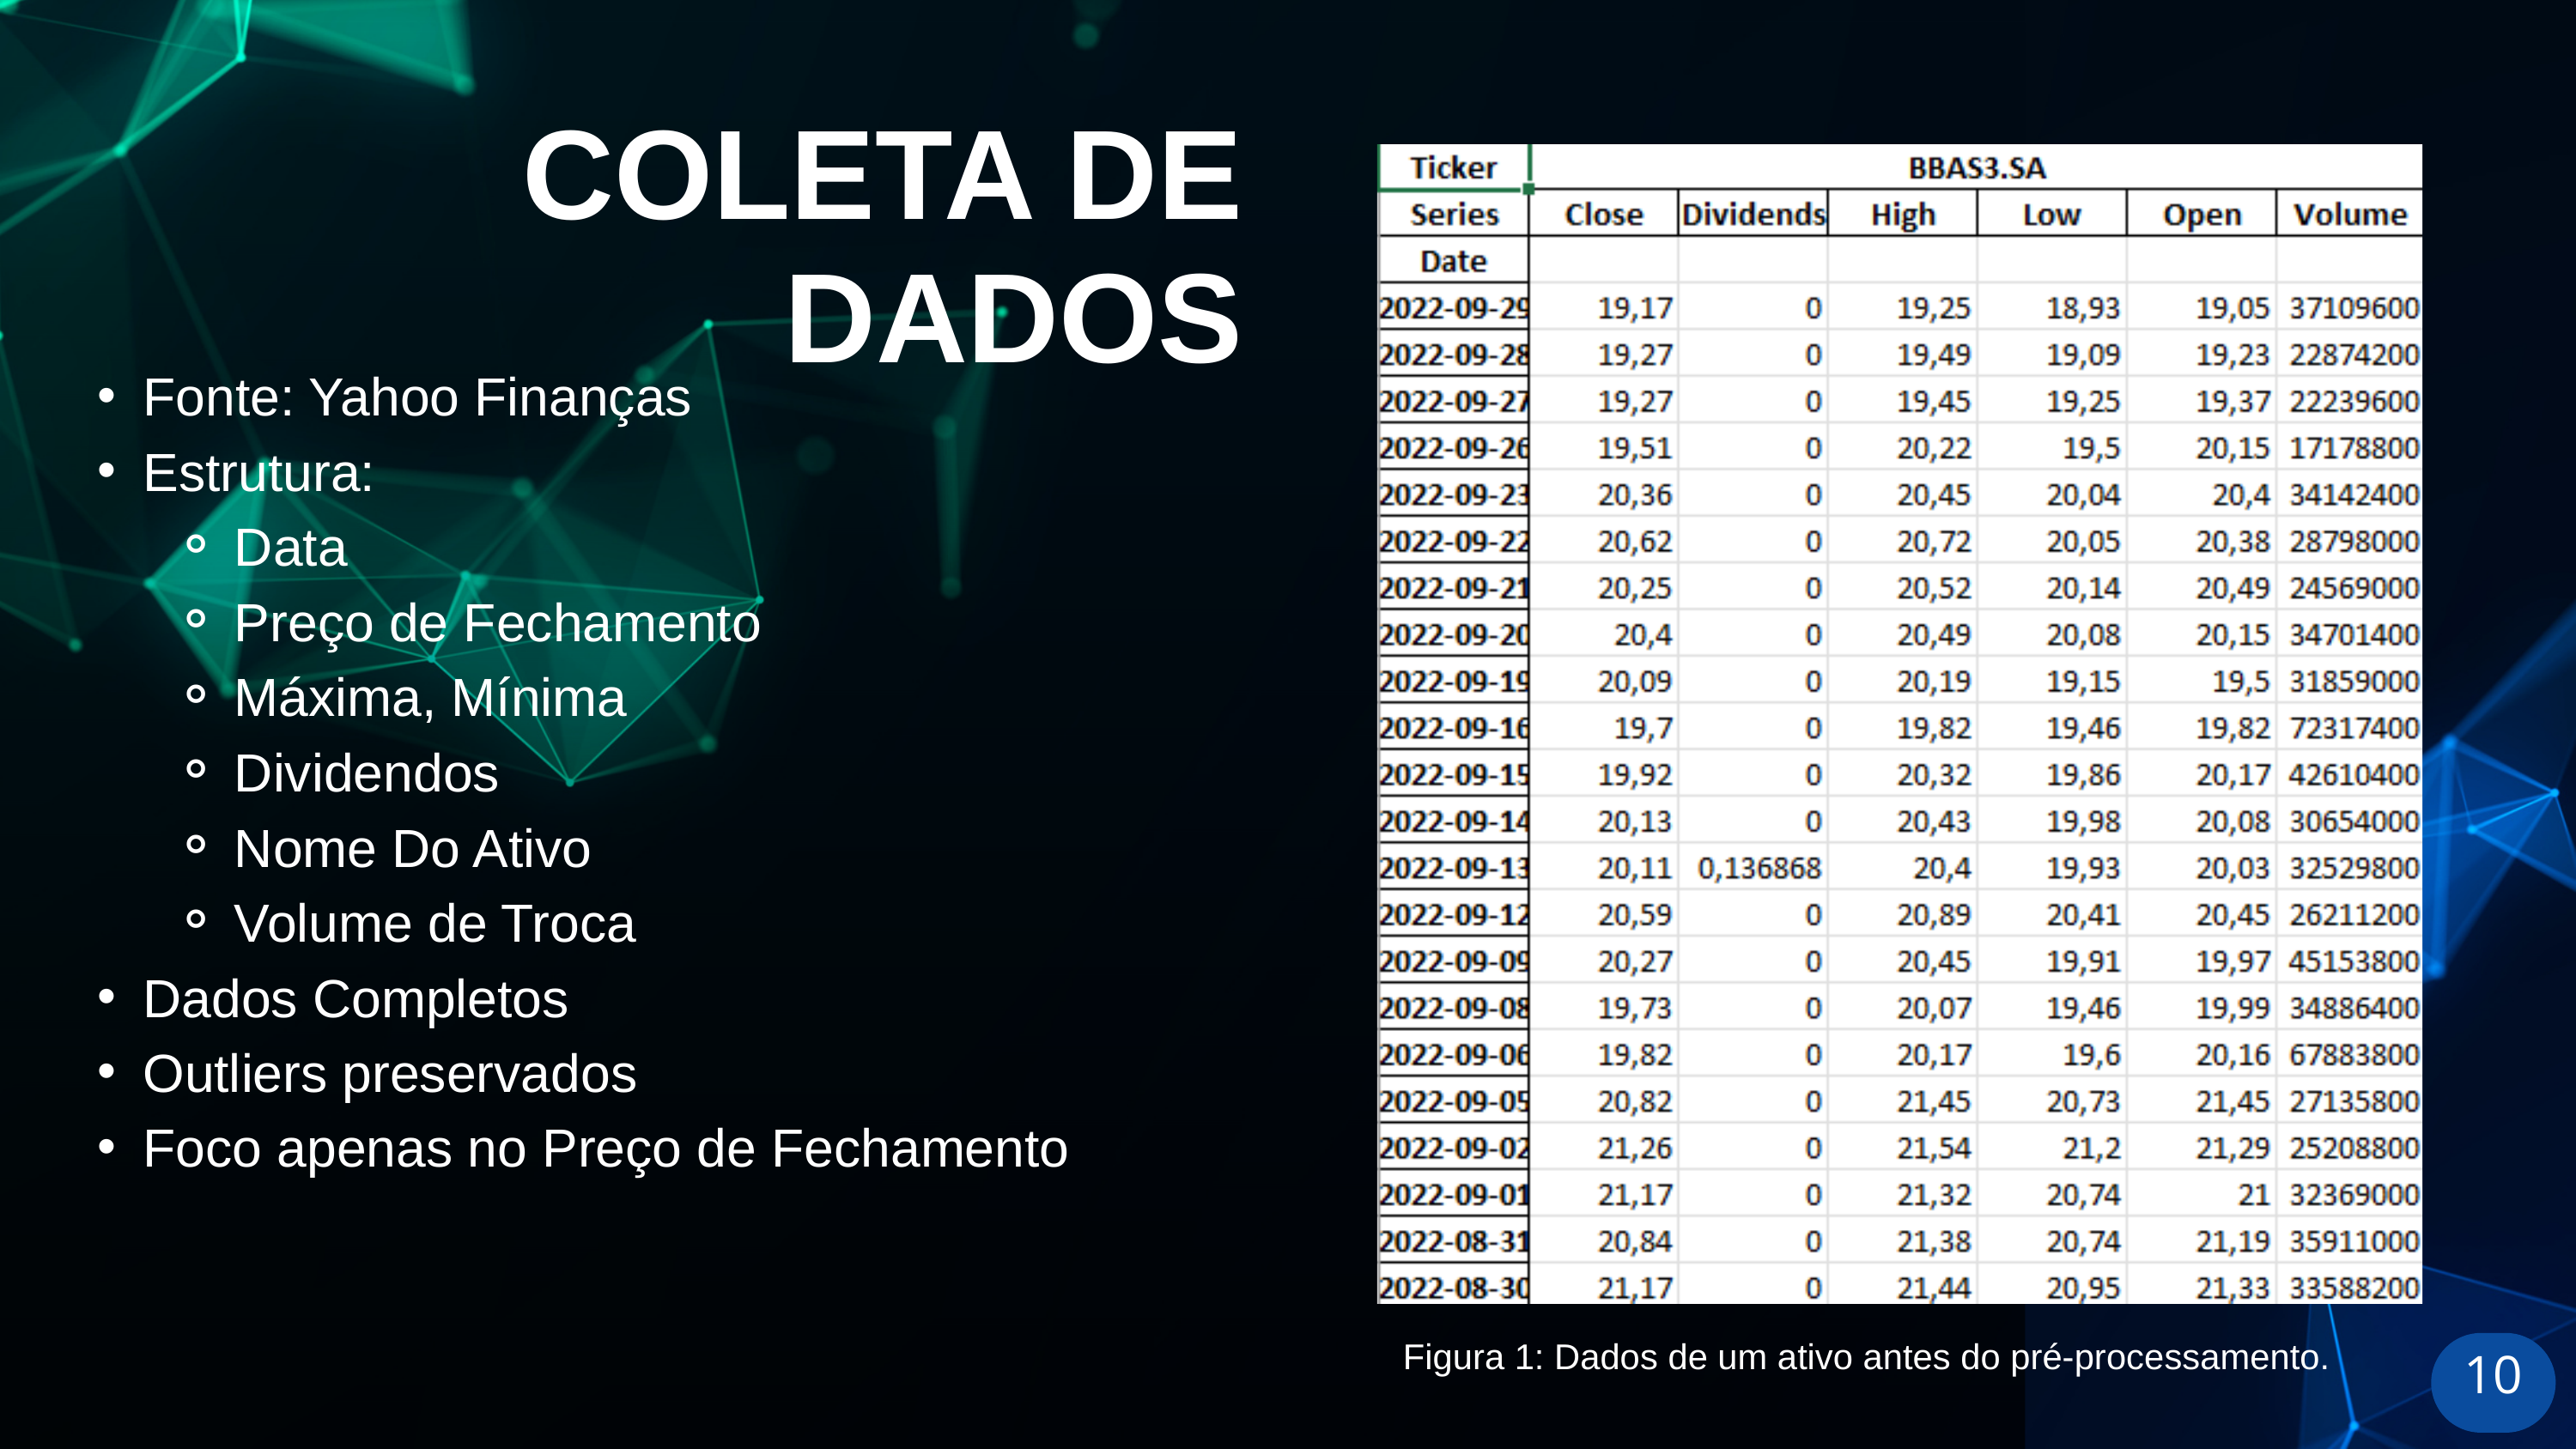

COLETA DE DADOS

Fonte: Yahoo Finanças
Estrutura:
Data
Preço de Fechamento
Máxima, Mínima
Dividendos
Nome Do Ativo
Volume de Troca
Dados Completos
Outliers preservados
Foco apenas no Preço de Fechamento
Figura 1: Dados de um ativo antes do pré-processamento.

10